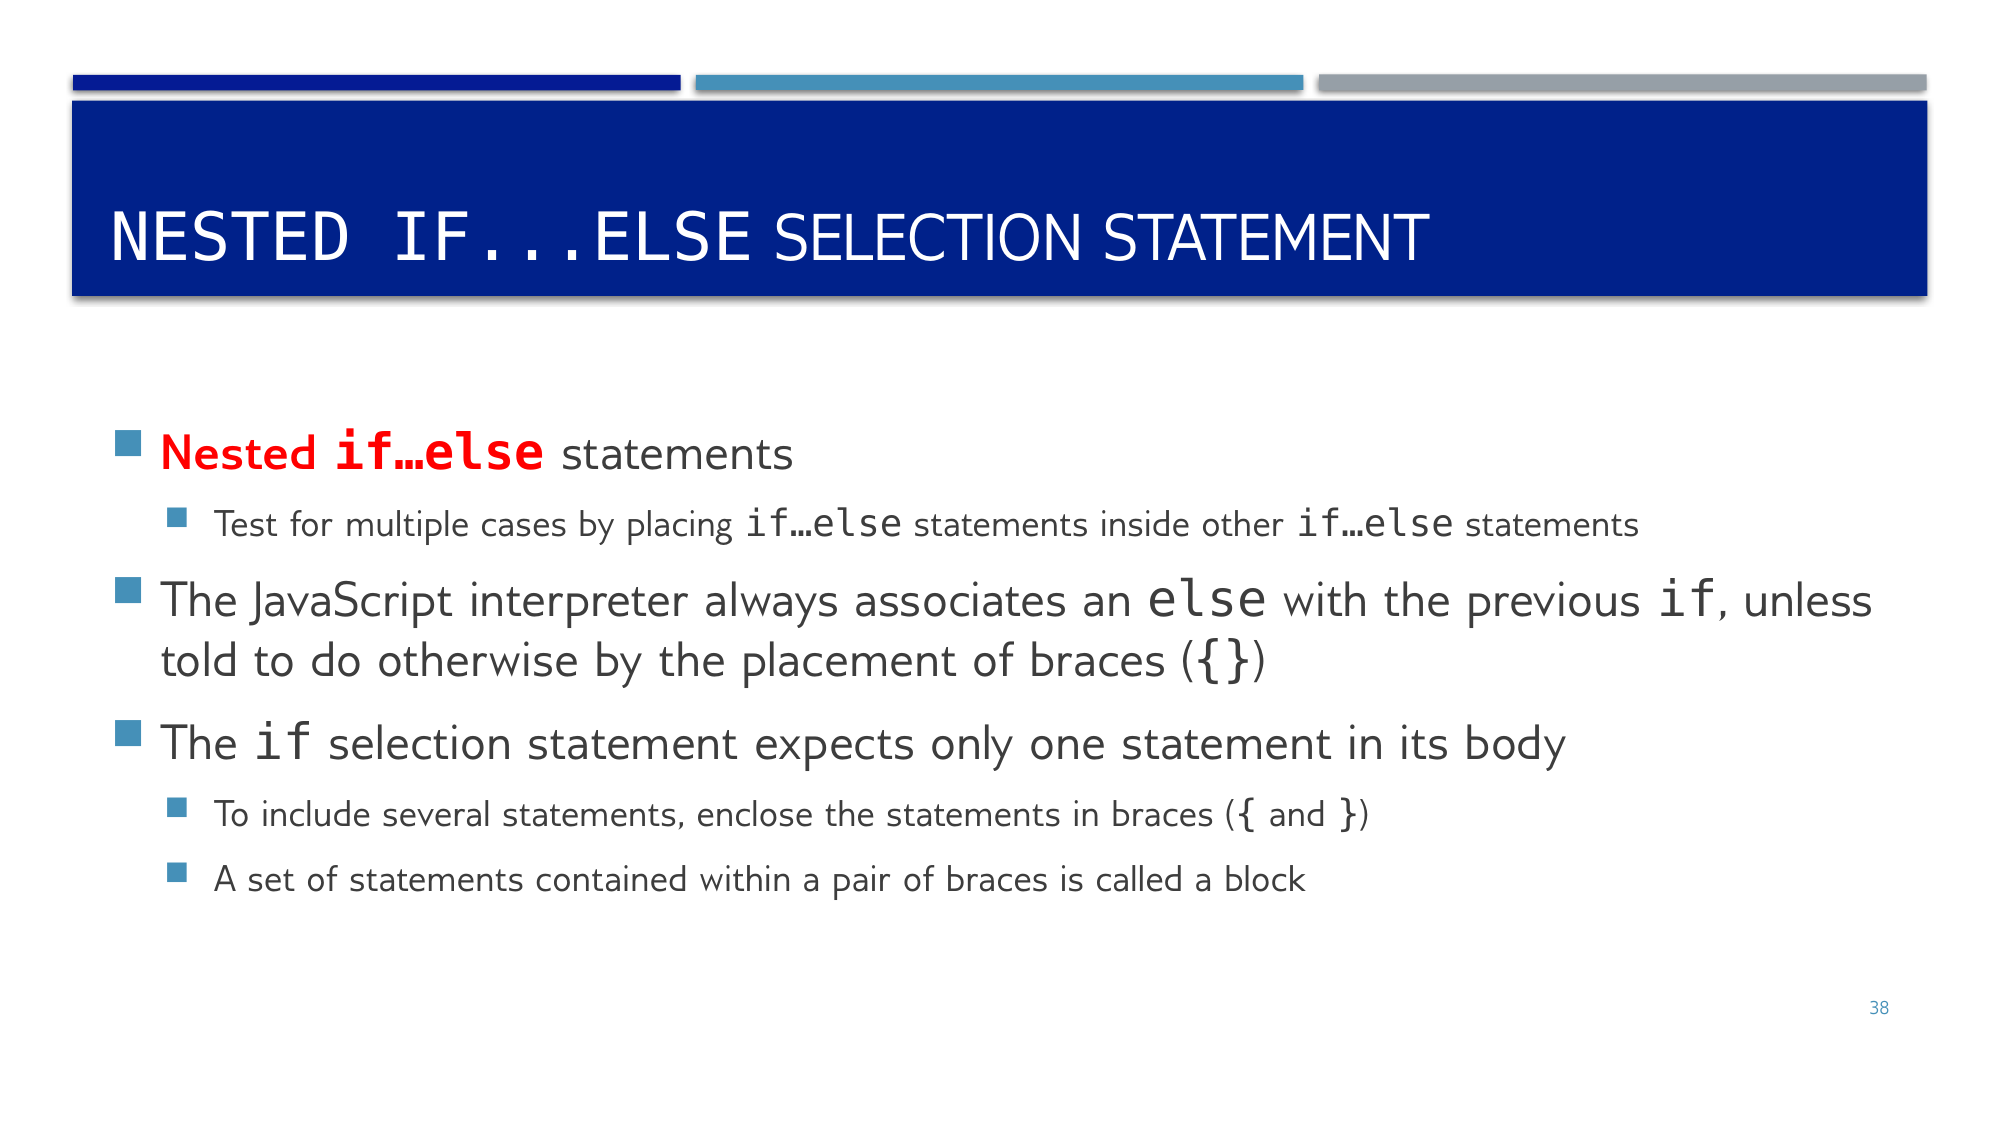

# nested if...else Selection Statement
Nested if…else statements
Test for multiple cases by placing if…else statements inside other if…else statements
The JavaScript interpreter always associates an else with the previous if, unless told to do otherwise by the placement of braces ({})
The if selection statement expects only one statement in its body
To include several statements, enclose the statements in braces ({ and })
A set of statements contained within a pair of braces is called a block
38